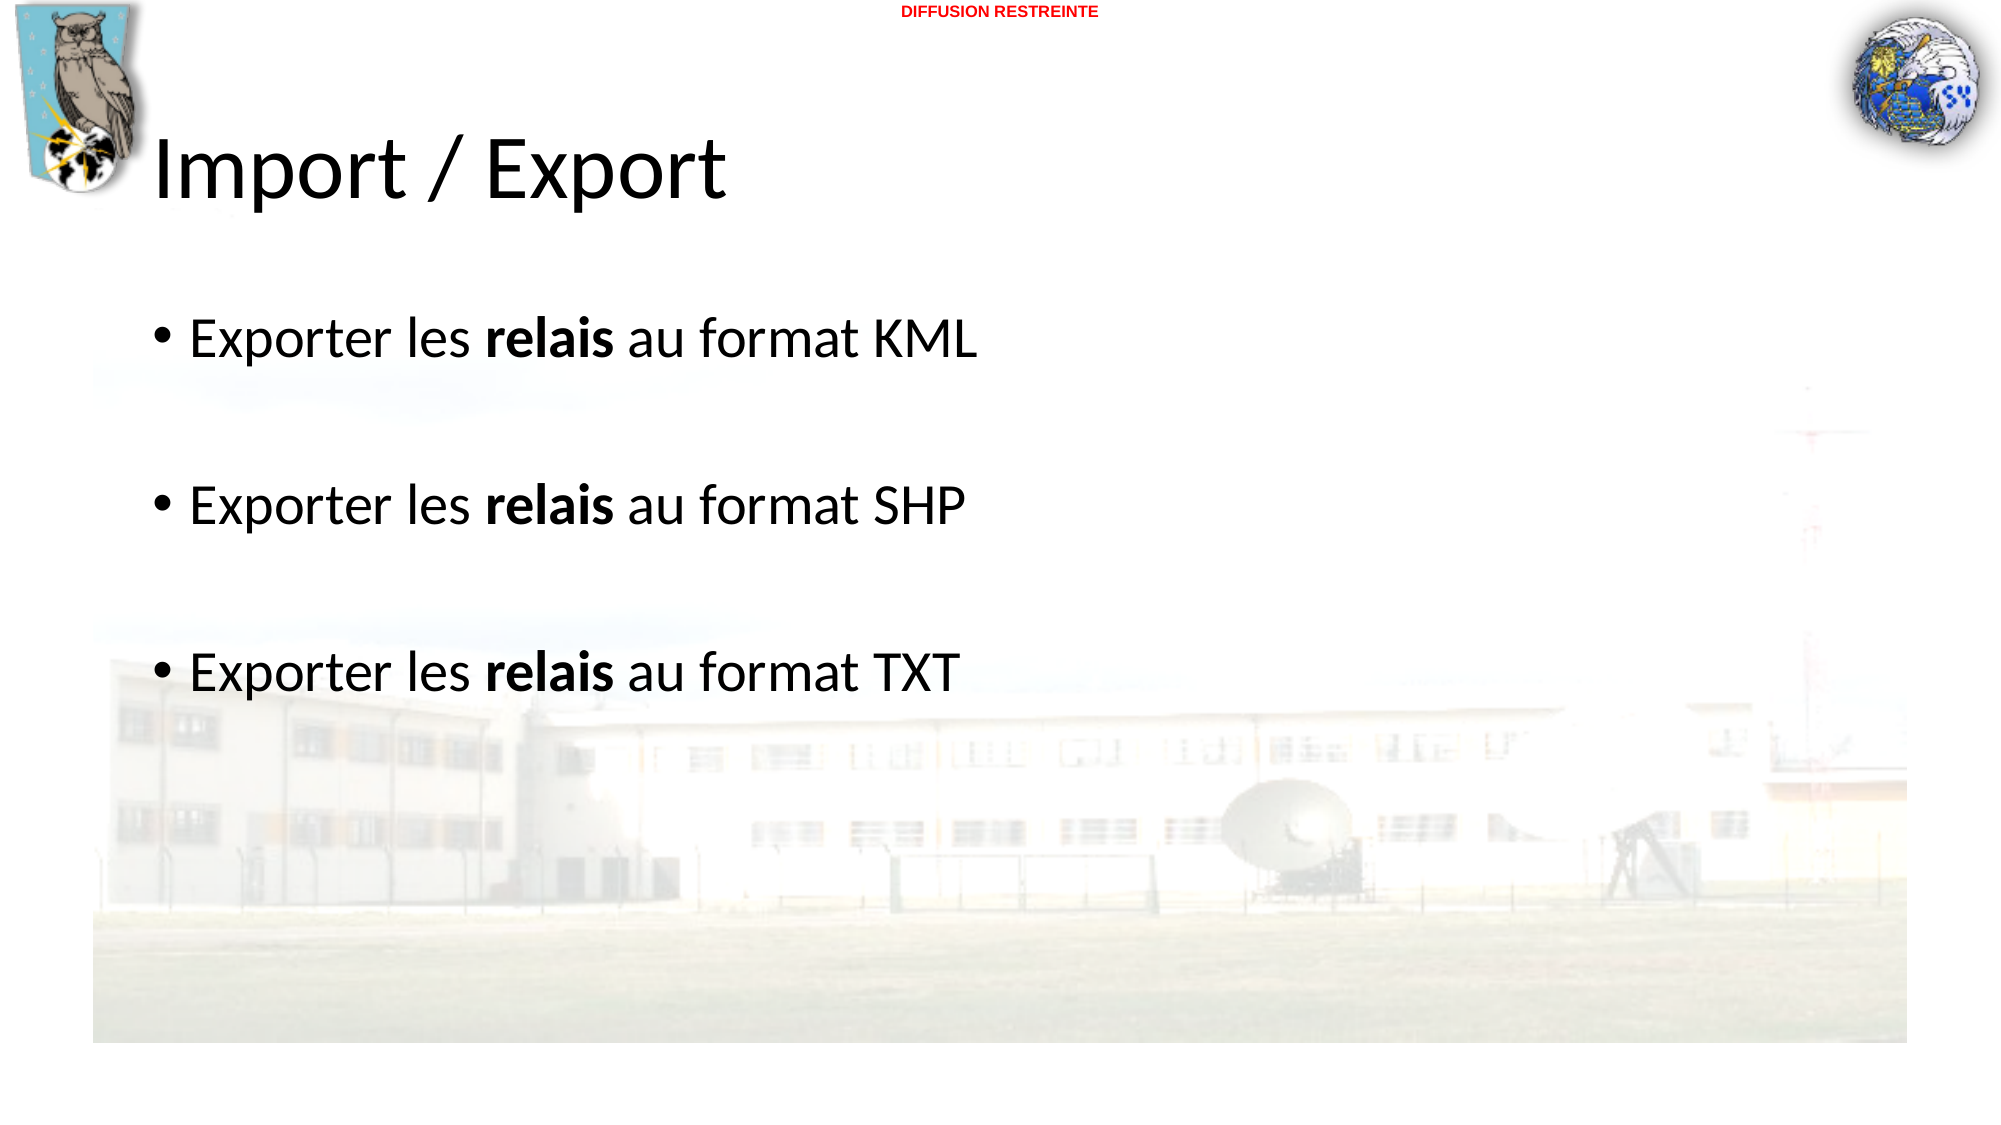

# Import / Export
Exporter les relais au format KML

Exporter les relais au format SHP

Exporter les relais au format TXT